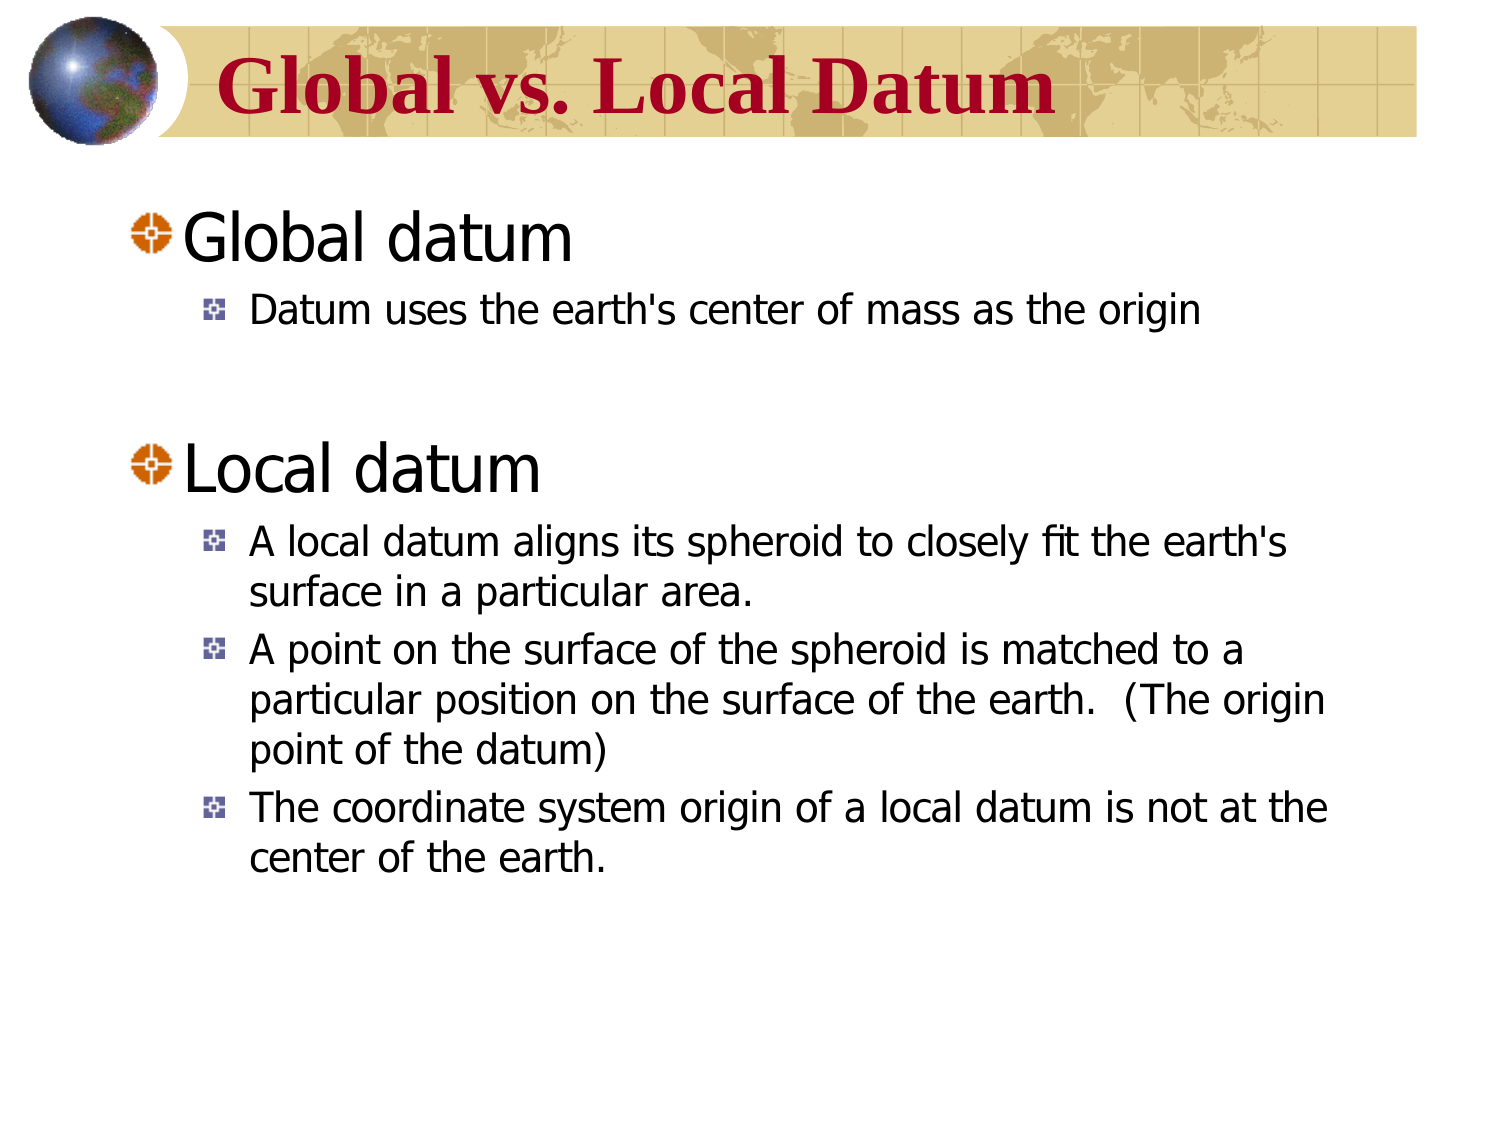

# Global vs. Local Datum
Global datum
Datum uses the earth's center of mass as the origin

Local datum
A local datum aligns its spheroid to closely fit the earth's surface in a particular area.
A point on the surface of the spheroid is matched to a particular position on the surface of the earth.  (The origin point of the datum)
The coordinate system origin of a local datum is not at the center of the earth.